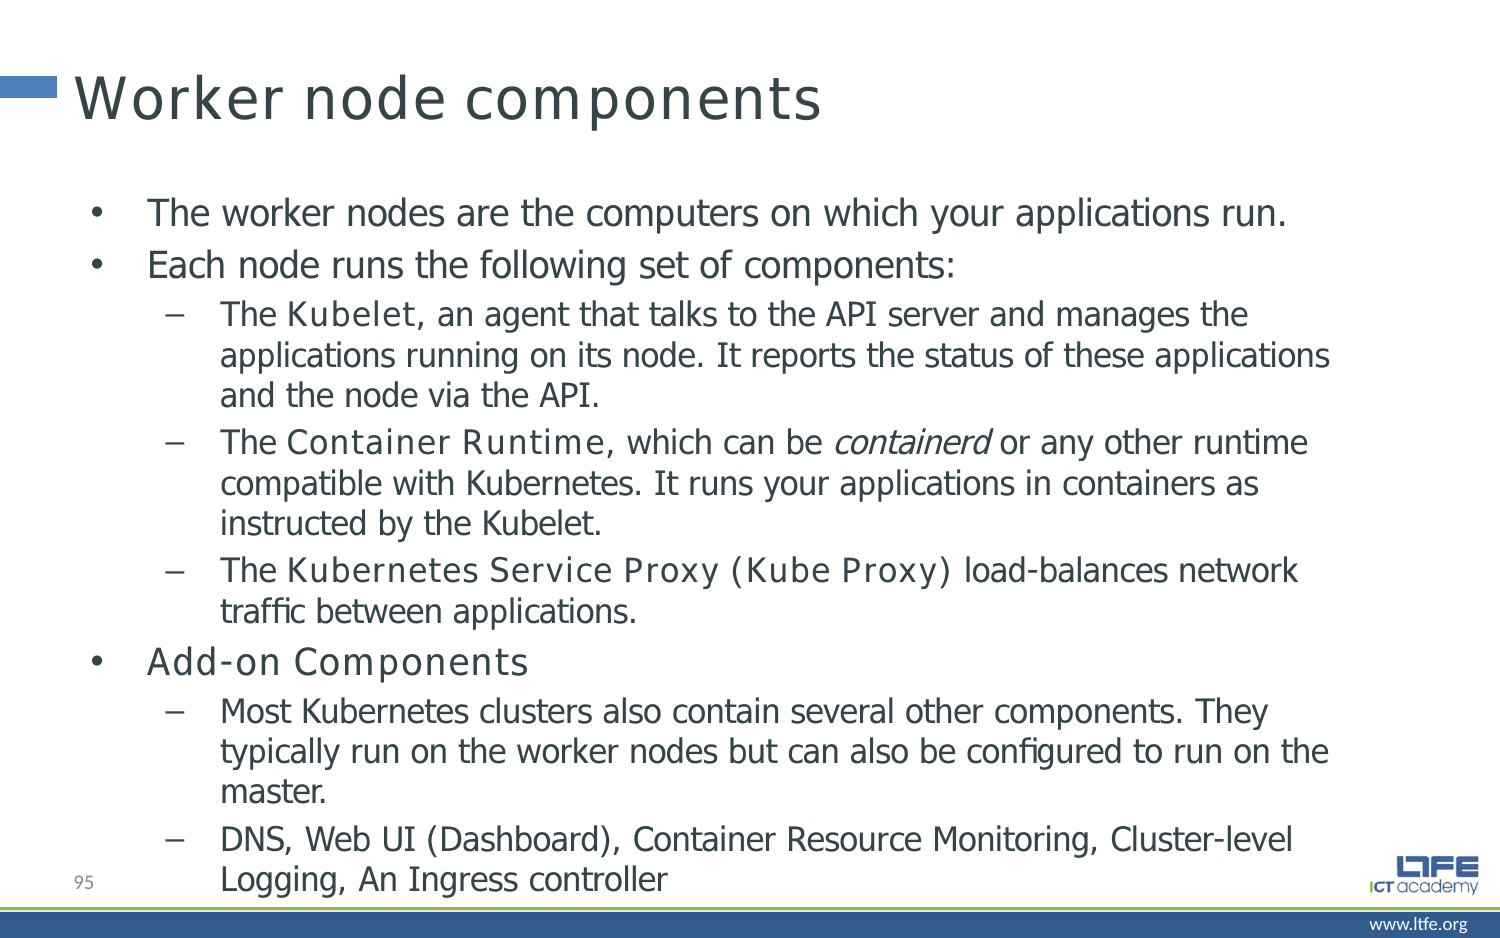

# Worker node components
The worker nodes are the computers on which your applications run.
Each node runs the following set of components:
The Kubelet, an agent that talks to the API server and manages the applications running on its node. It reports the status of these applications and the node via the API.
The Container Runtime, which can be containerd or any other runtime compatible with Kubernetes. It runs your applications in containers as instructed by the Kubelet.
The Kubernetes Service Proxy (Kube Proxy) load-balances network traffic between applications.
Add-on Components
Most Kubernetes clusters also contain several other components. They typically run on the worker nodes but can also be configured to run on the master.
DNS, Web UI (Dashboard), Container Resource Monitoring, Cluster-level Logging, An Ingress controller

95